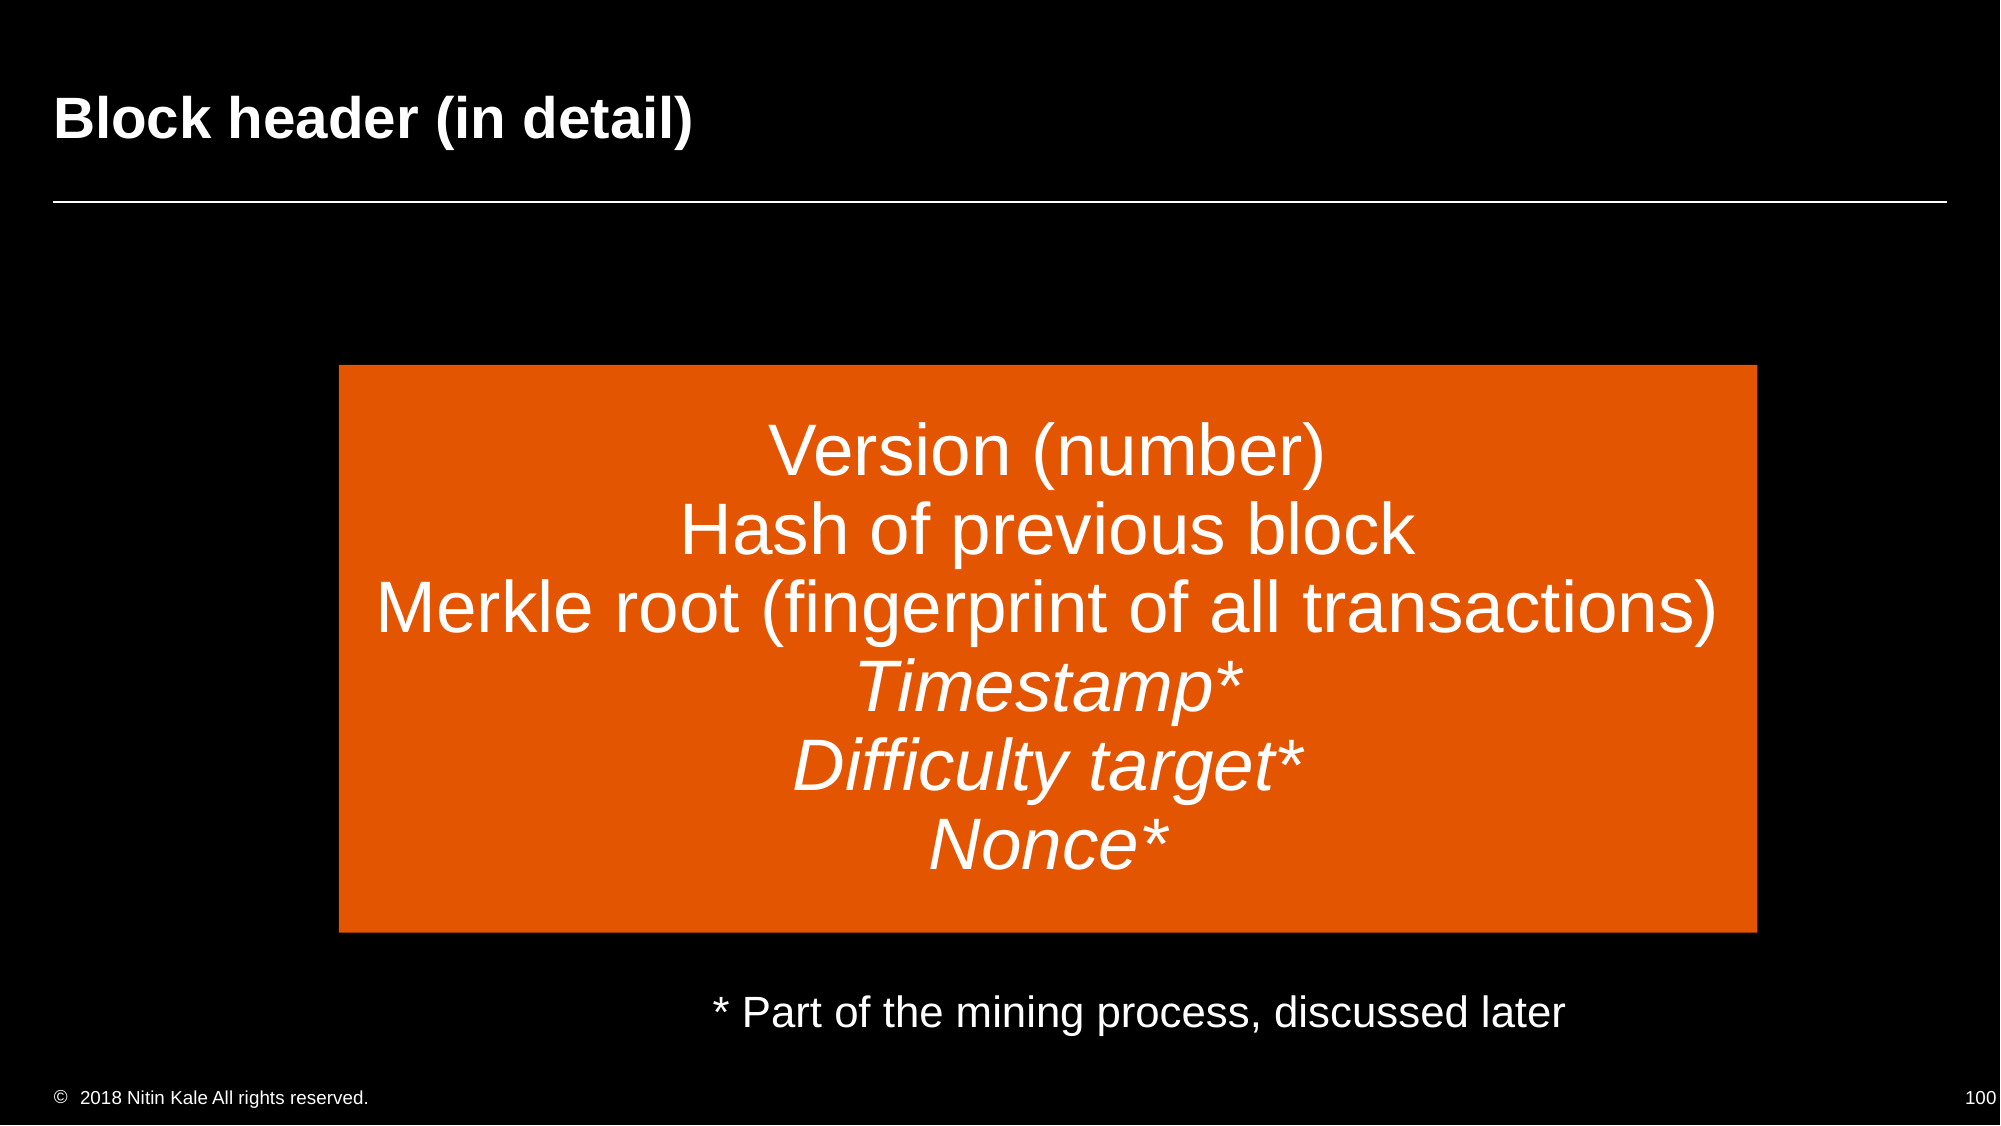

# Block header (in detail)
Version (number)
Hash of previous block
Merkle root (fingerprint of all transactions)
Timestamp*
Difficulty target*
Nonce*
* Part of the mining process, discussed later